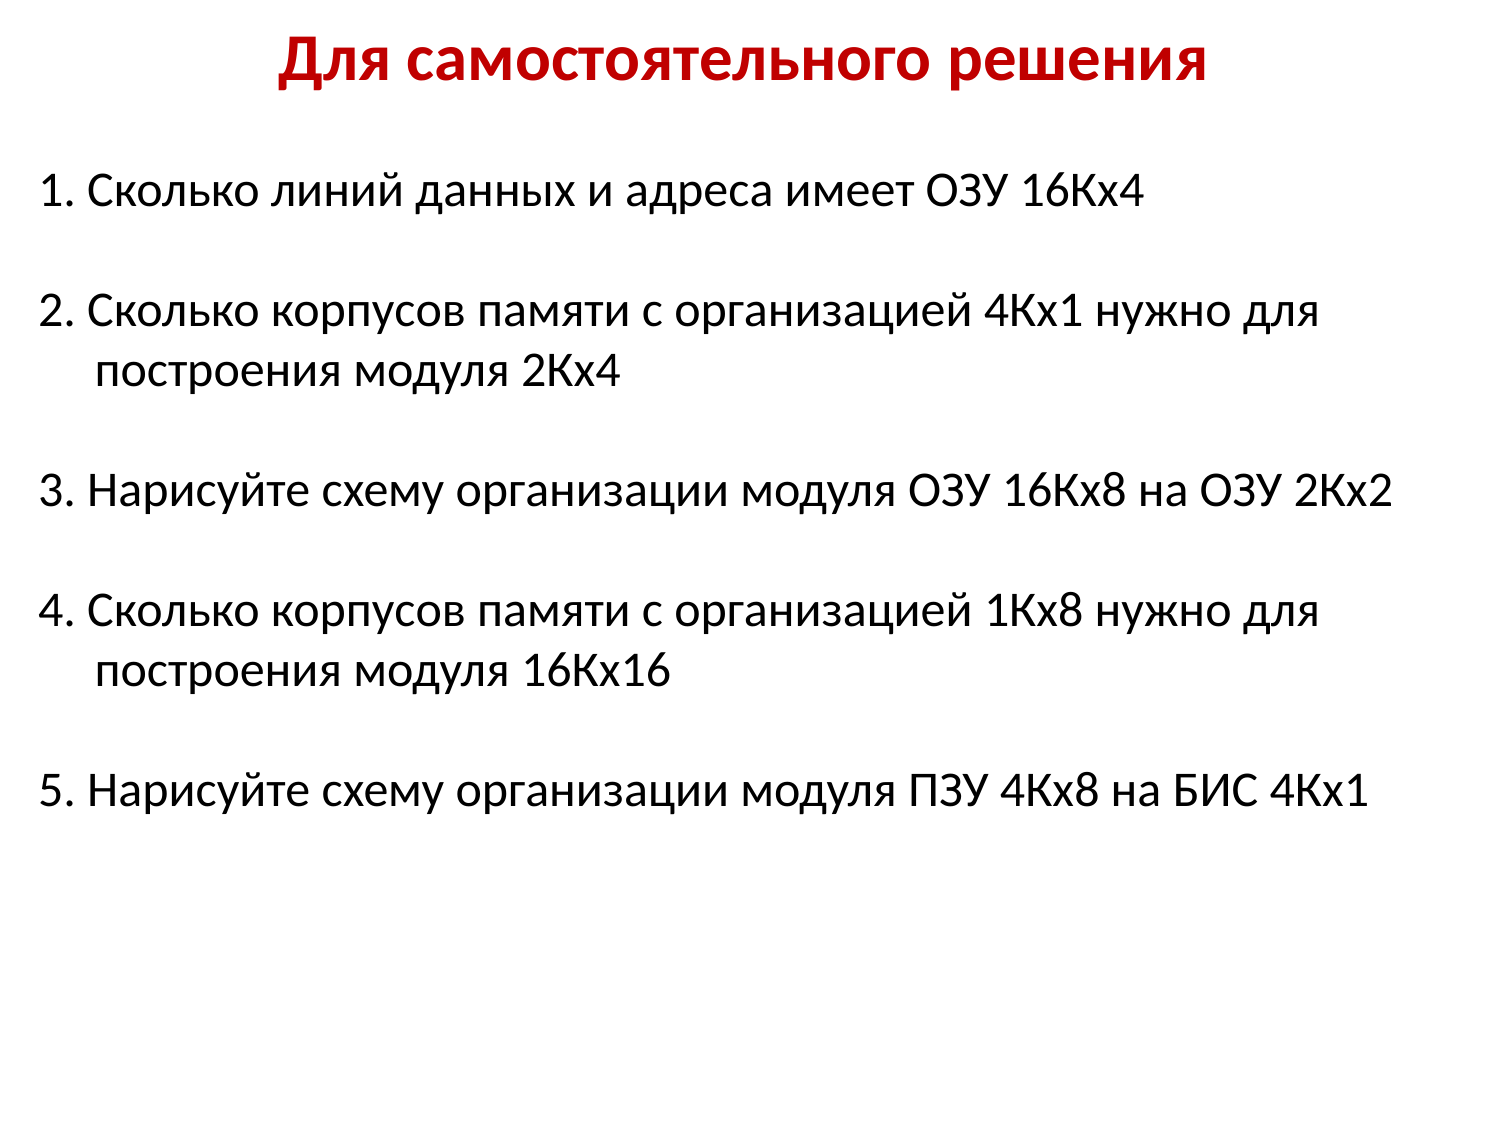

Для самостоятельного решения
1. Сколько линий данных и адреса имеет ОЗУ 16Кх4

2. Сколько корпусов памяти с организацией 4Кх1 нужно для
     построения модуля 2Кх4

3. Нарисуйте схему организации модуля ОЗУ 16Кх8 на ОЗУ 2Кх2

4. Сколько корпусов памяти с организацией 1Кх8 нужно для
     построения модуля 16Кх16

5. Нарисуйте схему организации модуля ПЗУ 4Кх8 на БИС 4Кх1